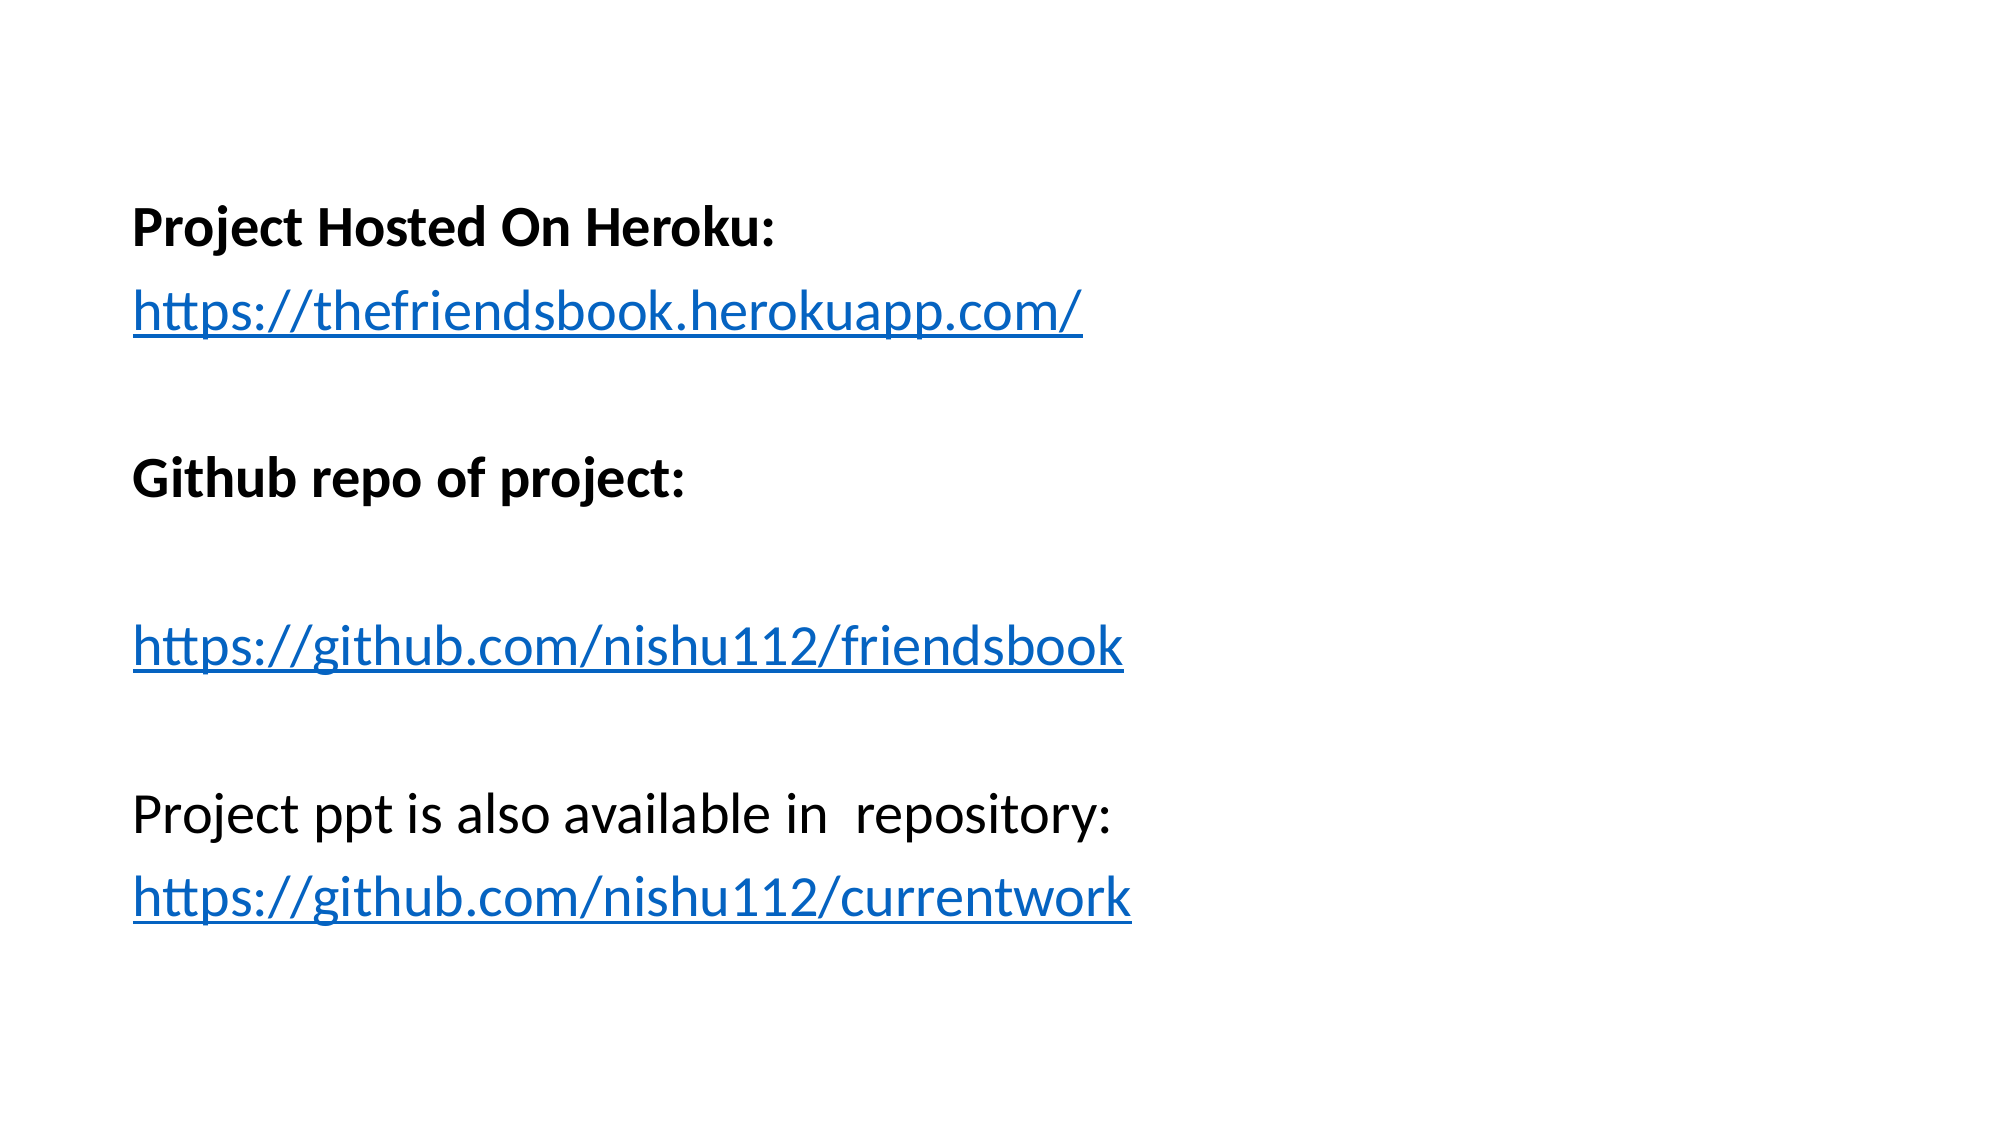

Project Hosted On Heroku:
https://thefriendsbook.herokuapp.com/

Github repo of project:

https://github.com/nishu112/friendsbook

Project ppt is also available in  repository:
https://github.com/nishu112/currentwork